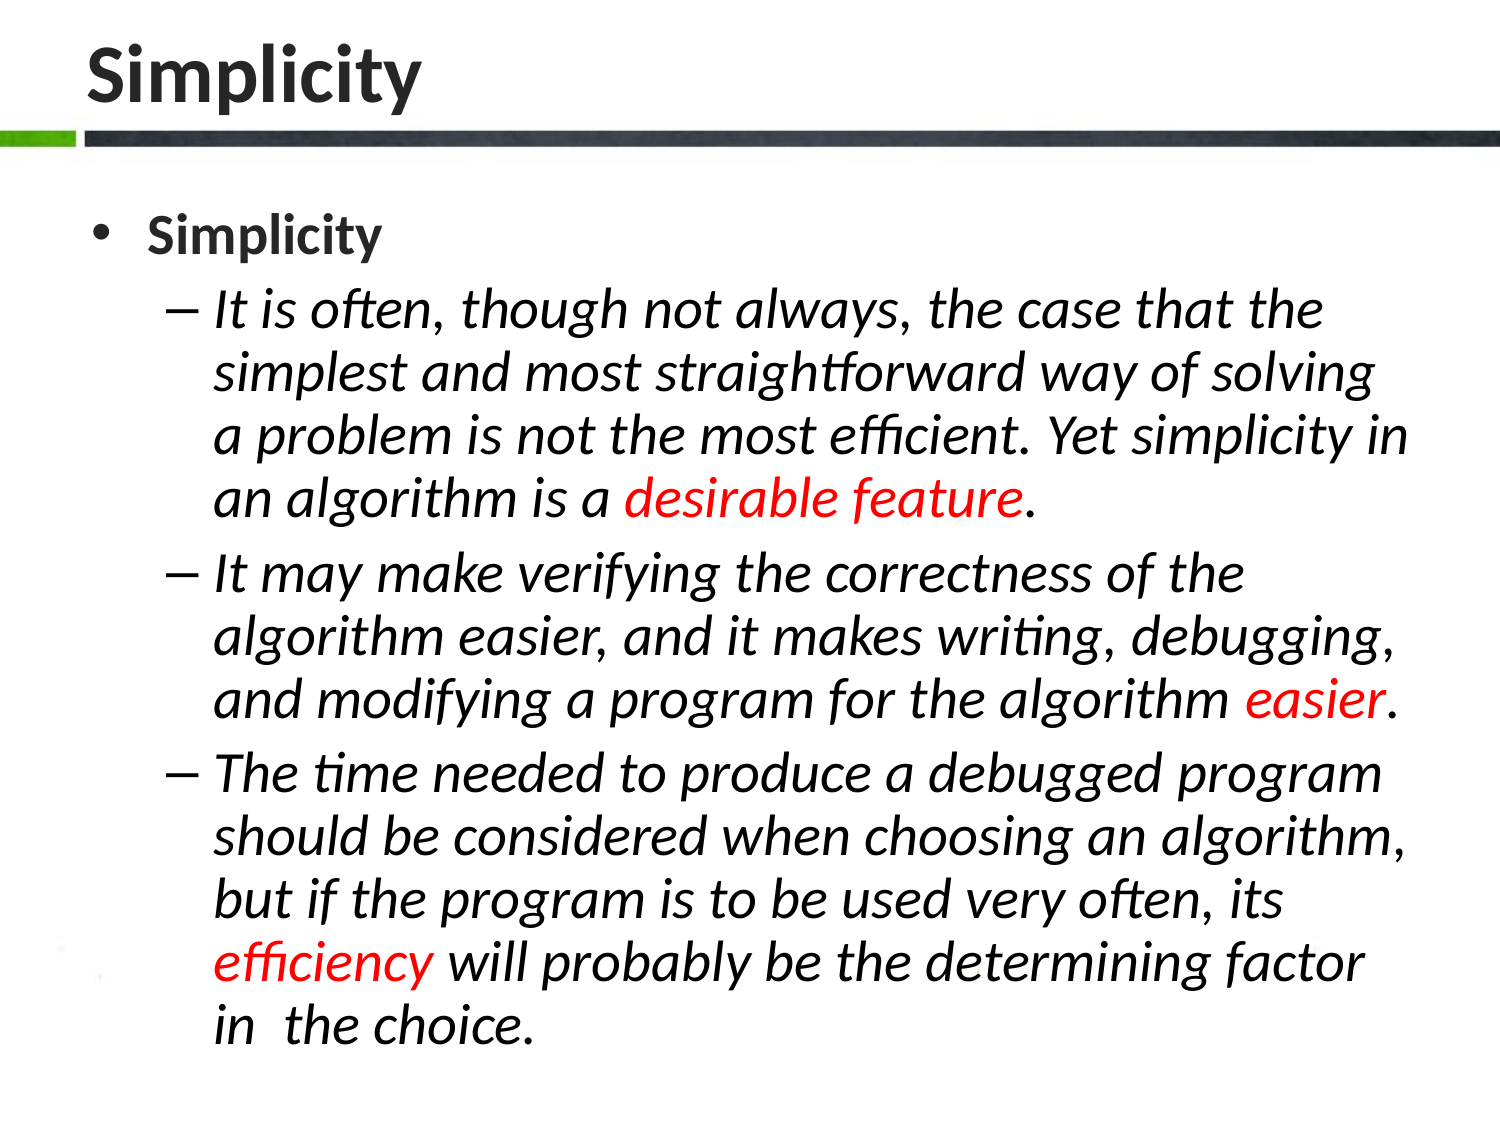

Simplicity
Simplicity
It is often, though not always, the case that the simplest and most straightforward way of solving a problem is not the most efficient. Yet simplicity in an algorithm is a desirable feature.
It may make verifying the correctness of the algorithm easier, and it makes writing, debugging, and modifying a program for the algorithm easier.
The time needed to produce a debugged program should be considered when choosing an algorithm, but if the program is to be used very often, its efficiency will probably be the determining factor in  the choice.